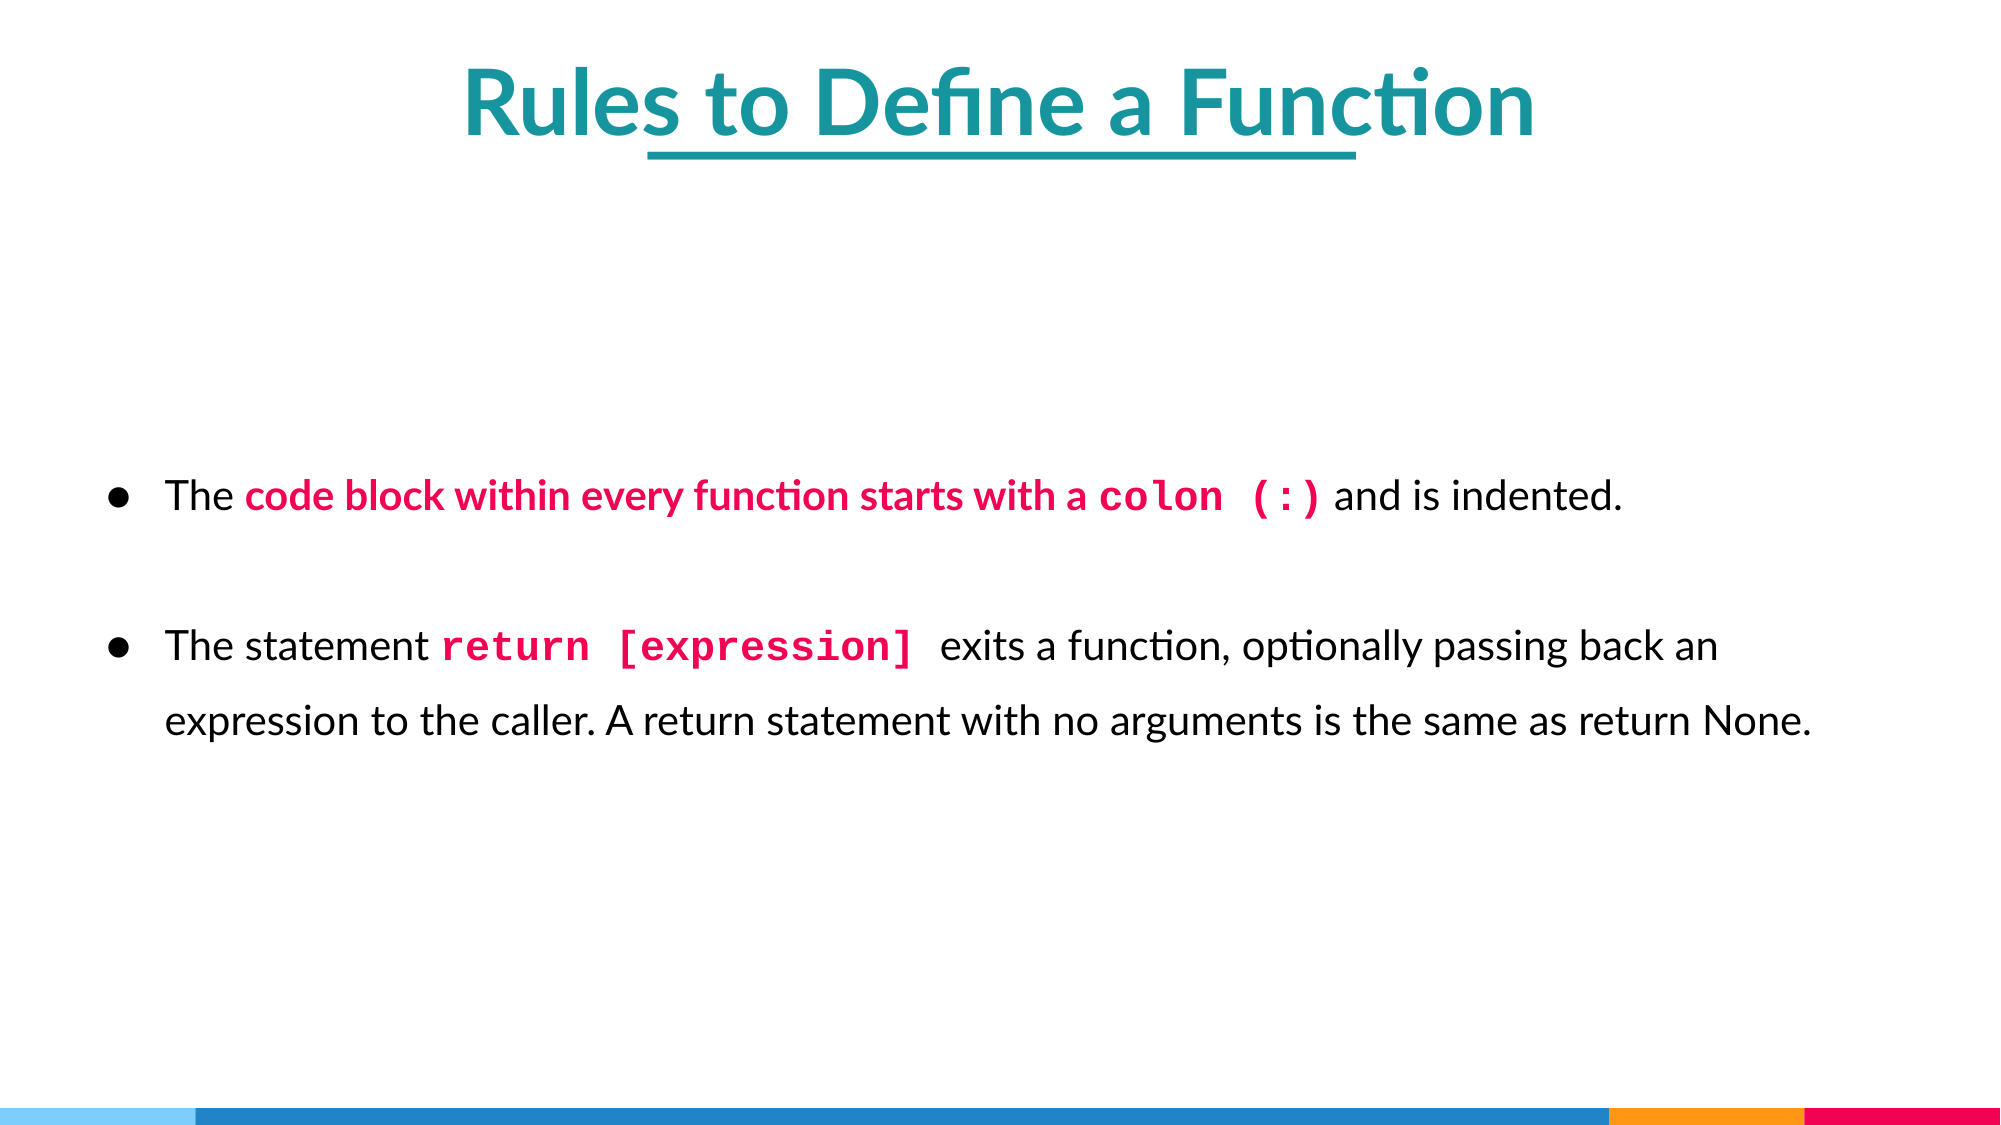

Rules to Define a Function

The code block within every function starts with a colon (:) and is indented.

The statement return [expression] exits a function, optionally passing back an expression to the caller. A return statement with no arguments is the same as return None.